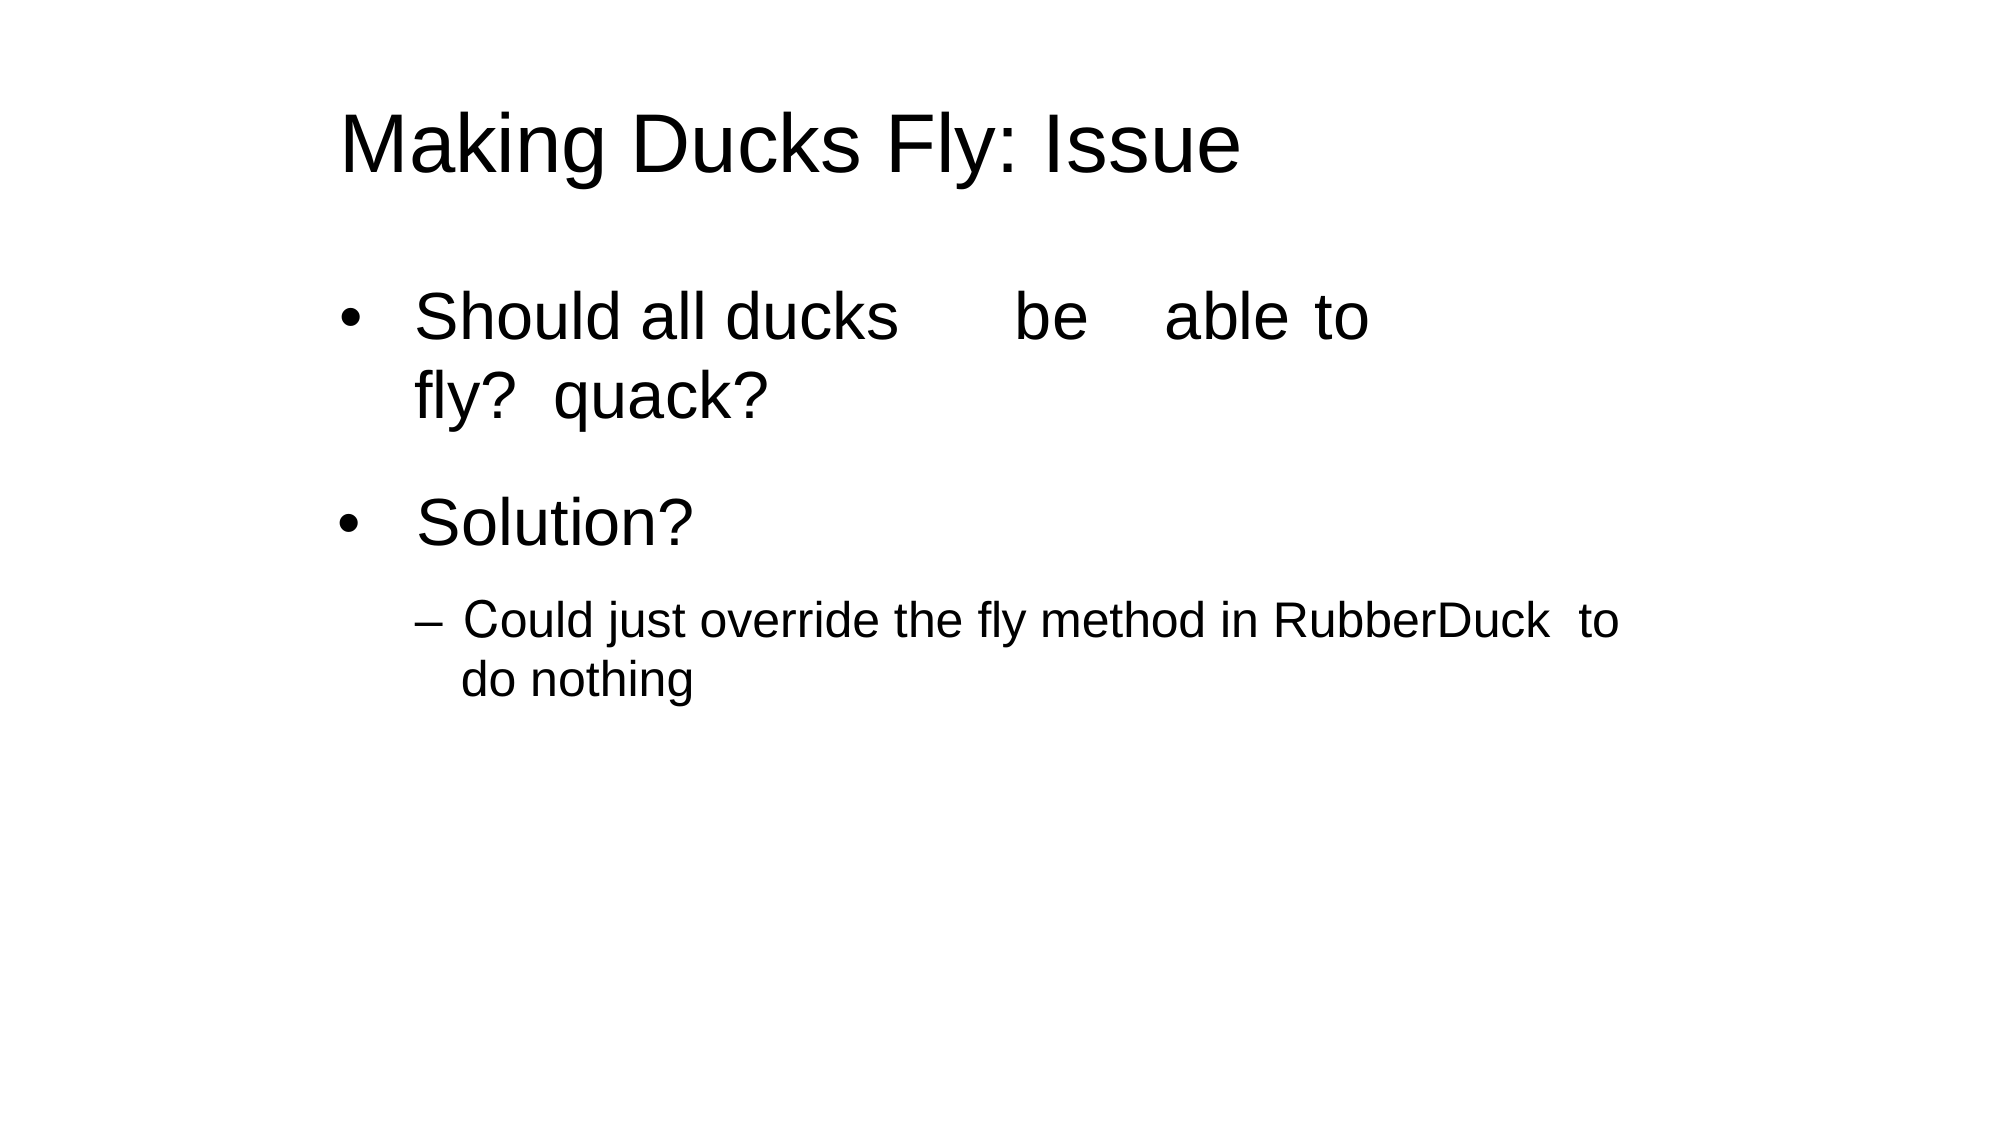

# Making Ducks Fly: Issue
• 	Should all ducks	be	able	to fly?  quack?
• 	Solution?
–  Could just override the fly method in RubberDuck  to do nothing